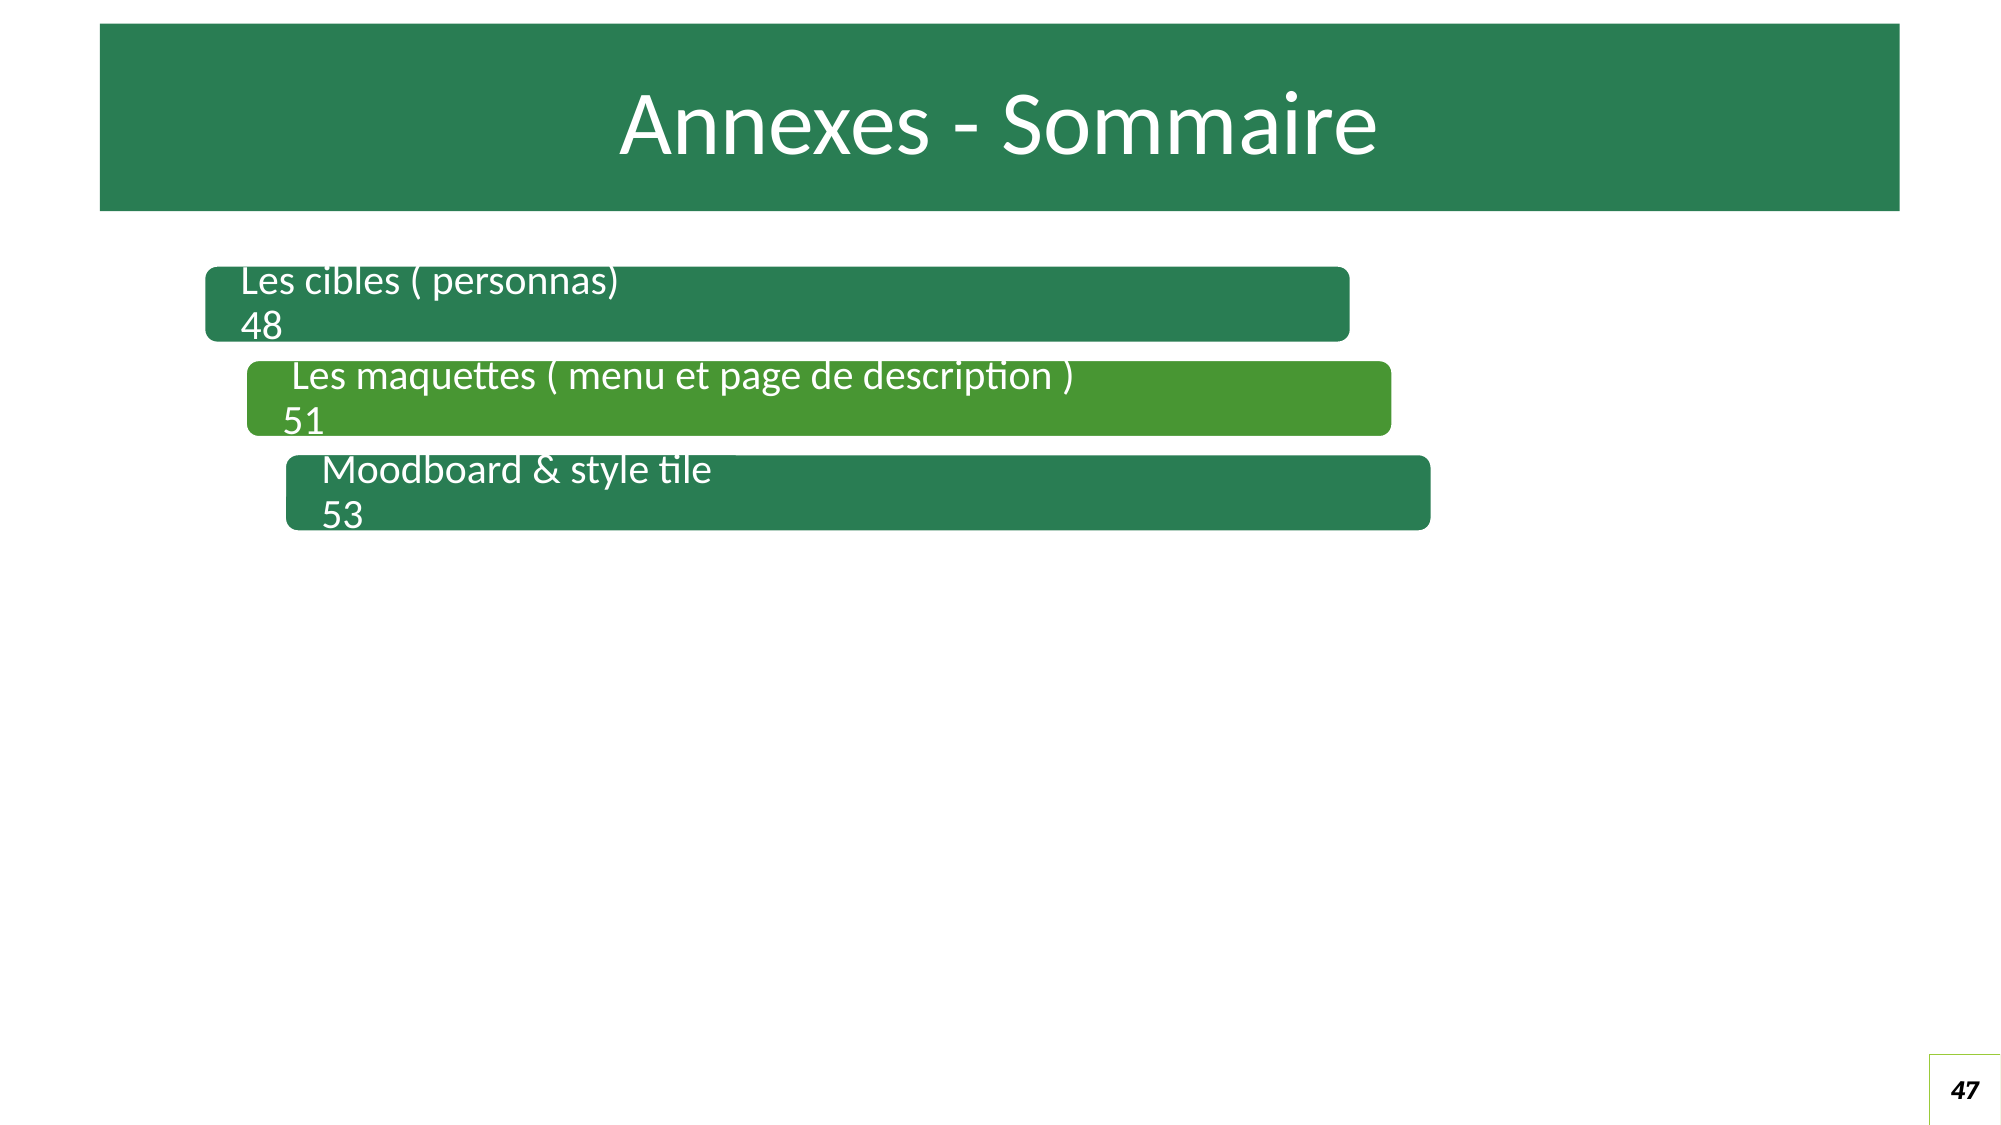

Annexes - Sommaire
Les cibles ( personnas)                                                                      48

 Les maquettes ( menu et page de description )                           51
Moodboard & style tile                                                                    53
47